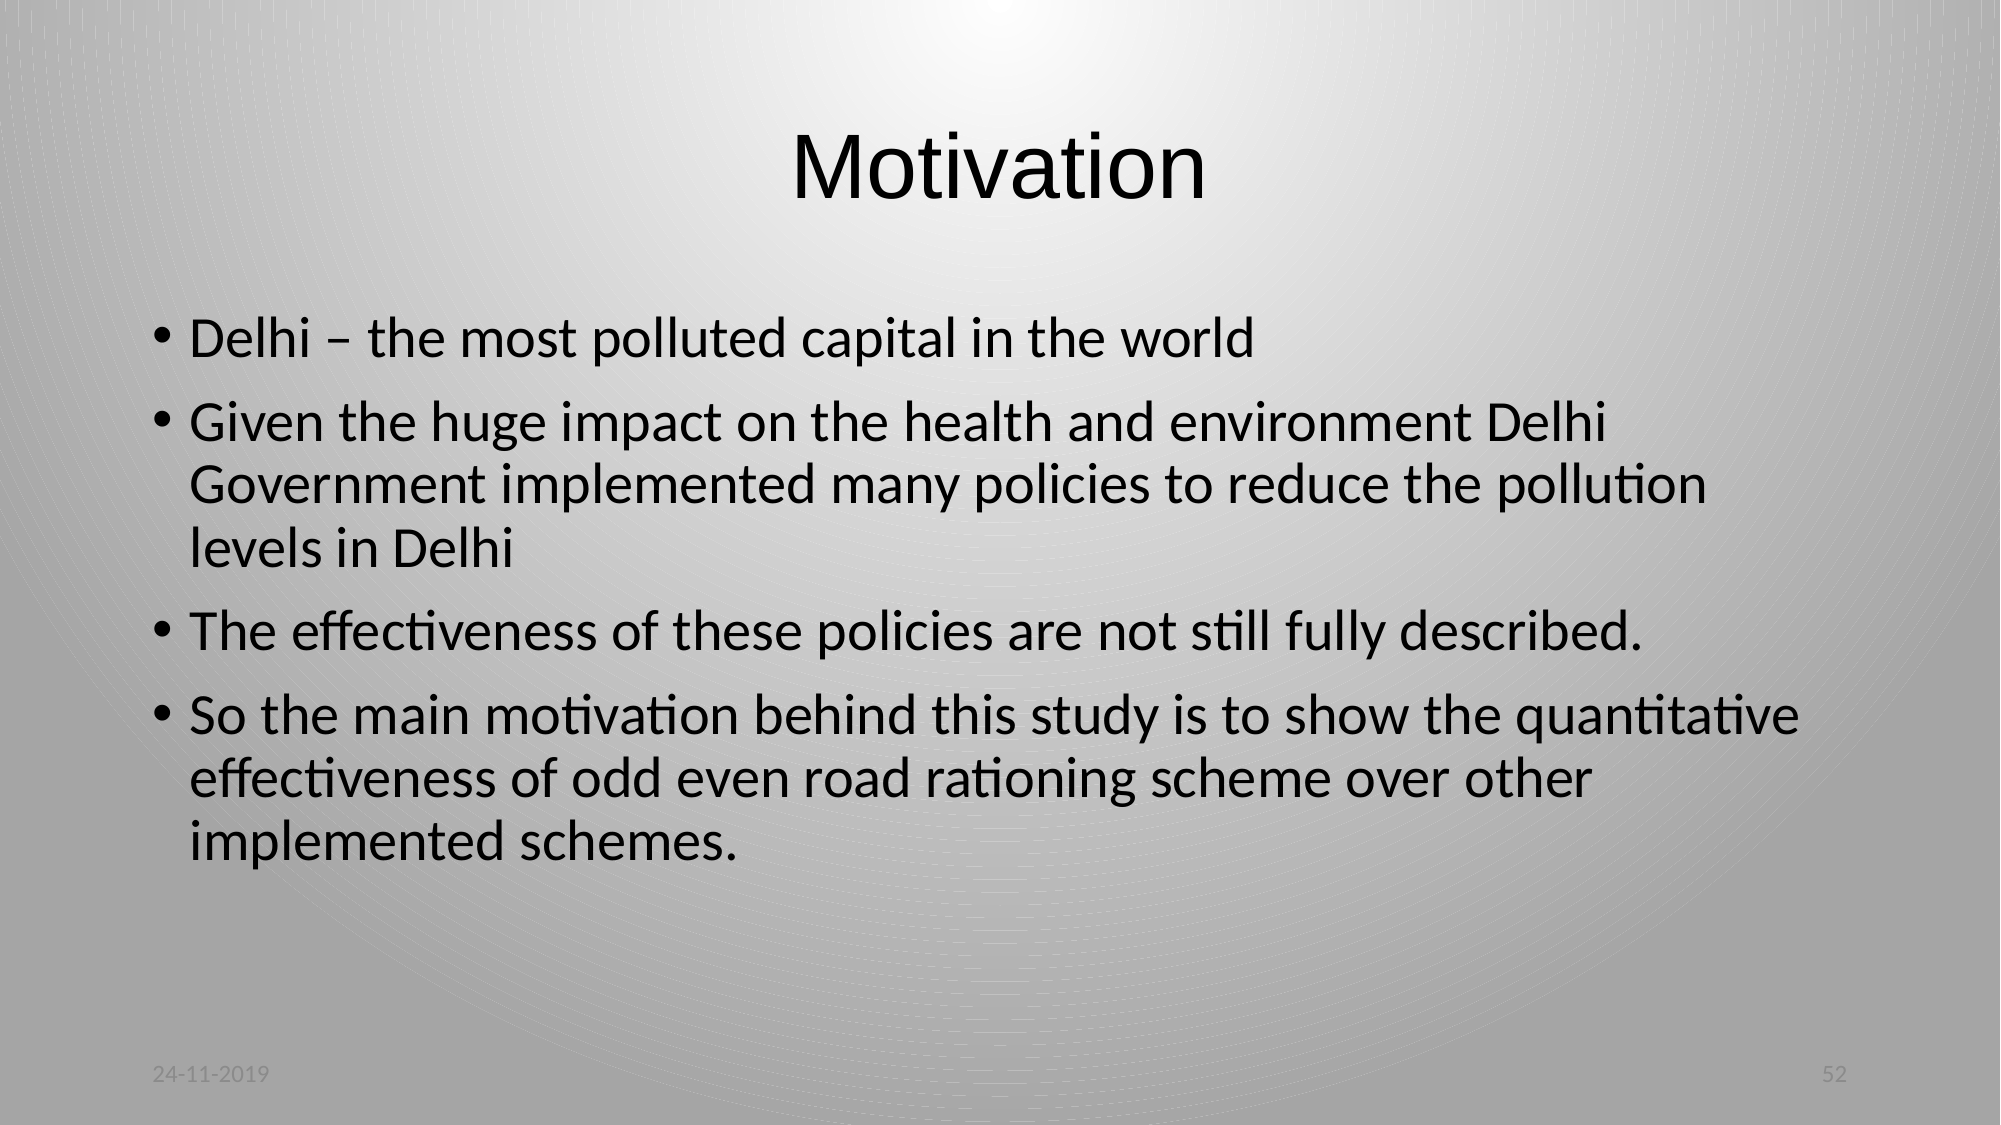

# Motivation
Delhi – the most polluted capital in the world
Given the huge impact on the health and environment Delhi Government implemented many policies to reduce the pollution levels in Delhi
The effectiveness of these policies are not still fully described.
So the main motivation behind this study is to show the quantitative effectiveness of odd even road rationing scheme over other implemented schemes.
24-11-2019
52